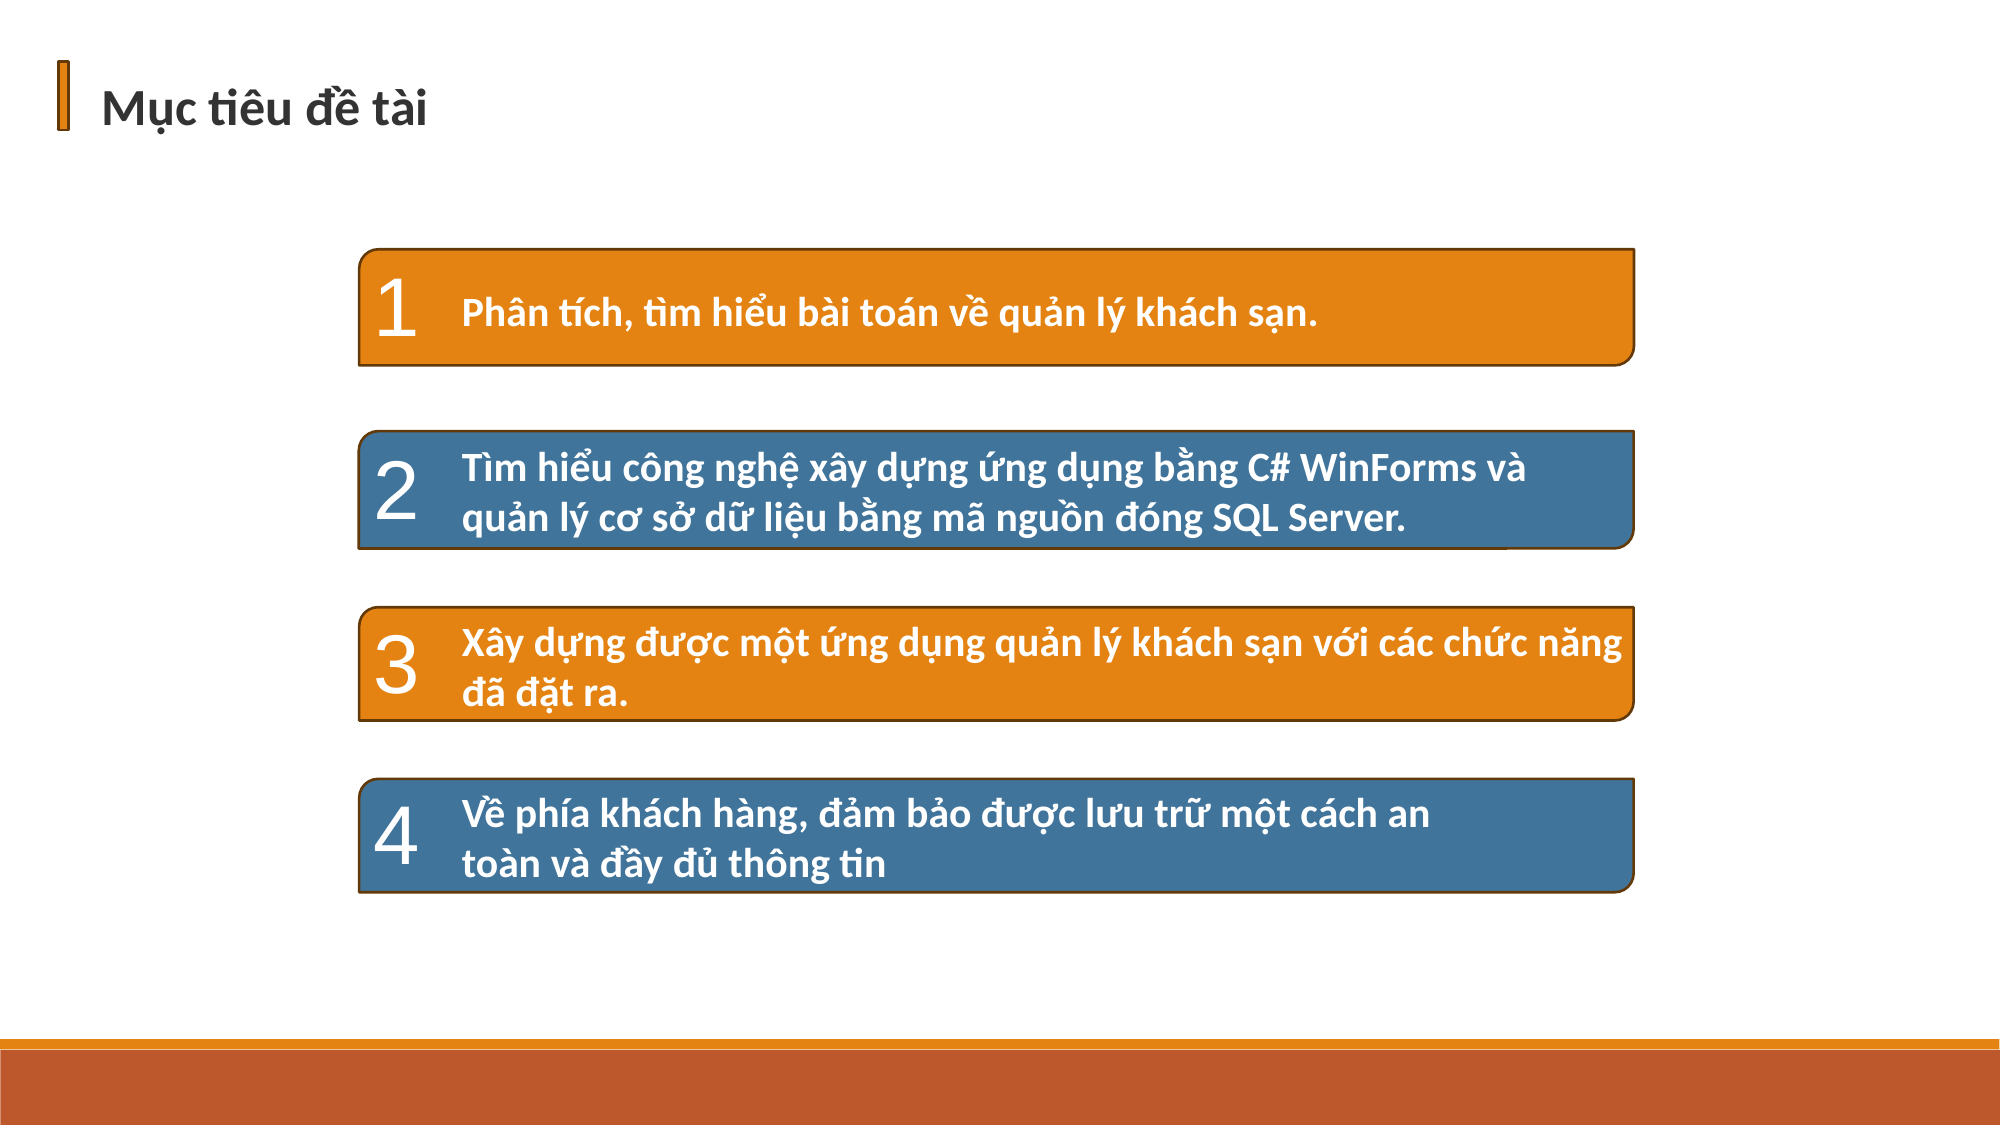

Mục tiêu đề tài

1

Phân tích, tìm hiểu bài toán về quản lý khách sạn.
2

Tìm hiểu công nghệ xây dựng ứng dụng bằng C# WinForms và quản lý cơ sở dữ liệu bằng mã nguồn đóng SQL Server.
3

Xây dựng được một ứng dụng quản lý khách sạn với các chức năng đã đặt ra.
4

Về phía khách hàng, đảm bảo được lưu trữ một cách an toàn và đầy đủ thông tin